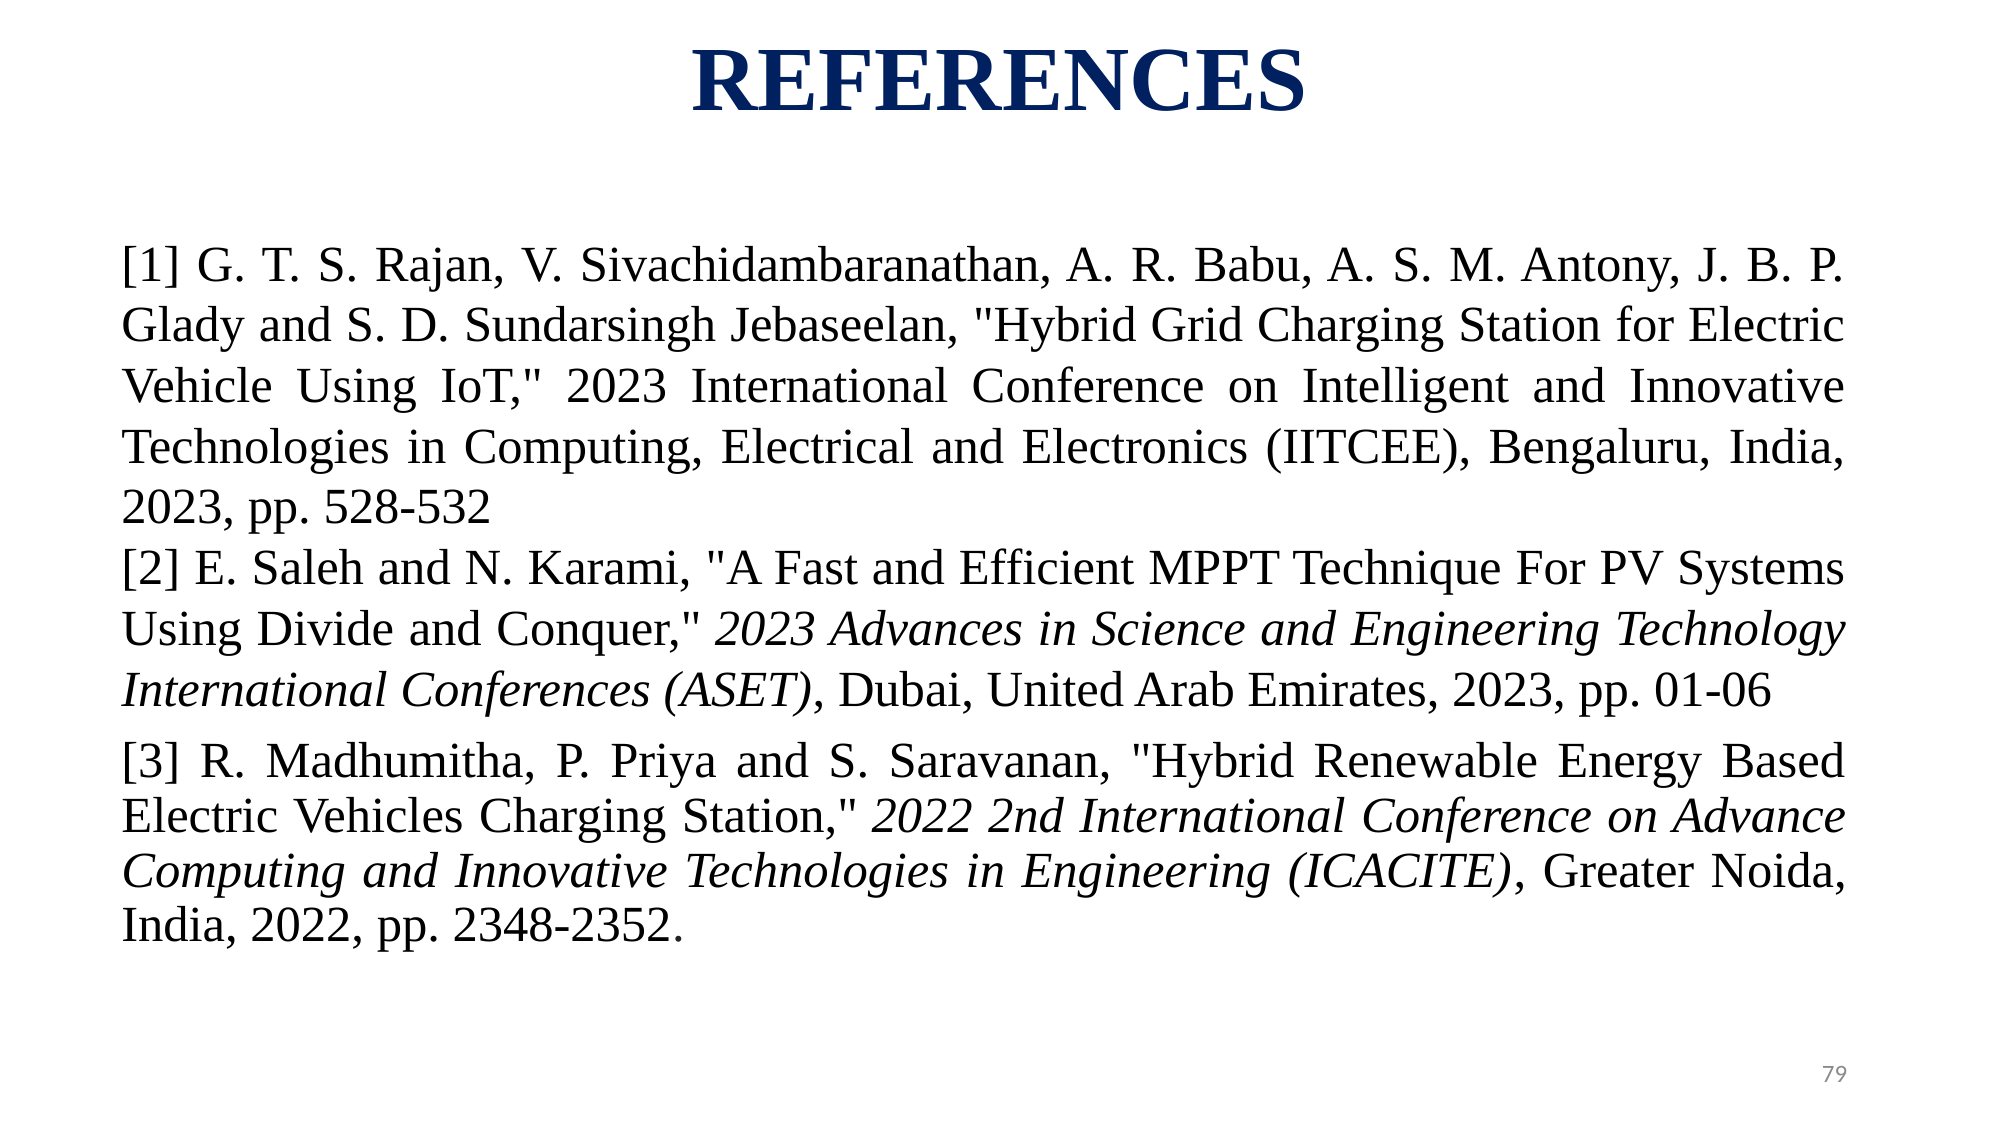

# REFERENCES
[1] G. T. S. Rajan, V. Sivachidambaranathan, A. R. Babu, A. S. M. Antony, J. B. P. Glady and S. D. Sundarsingh Jebaseelan, "Hybrid Grid Charging Station for Electric Vehicle Using IoT," 2023 International Conference on Intelligent and Innovative Technologies in Computing, Electrical and Electronics (IITCEE), Bengaluru, India, 2023, pp. 528-532
[2] E. Saleh and N. Karami, "A Fast and Efficient MPPT Technique For PV Systems Using Divide and Conquer," 2023 Advances in Science and Engineering Technology International Conferences (ASET), Dubai, United Arab Emirates, 2023, pp. 01-06
[3] R. Madhumitha, P. Priya and S. Saravanan, "Hybrid Renewable Energy Based Electric Vehicles Charging Station," 2022 2nd International Conference on Advance Computing and Innovative Technologies in Engineering (ICACITE), Greater Noida, India, 2022, pp. 2348-2352.

79